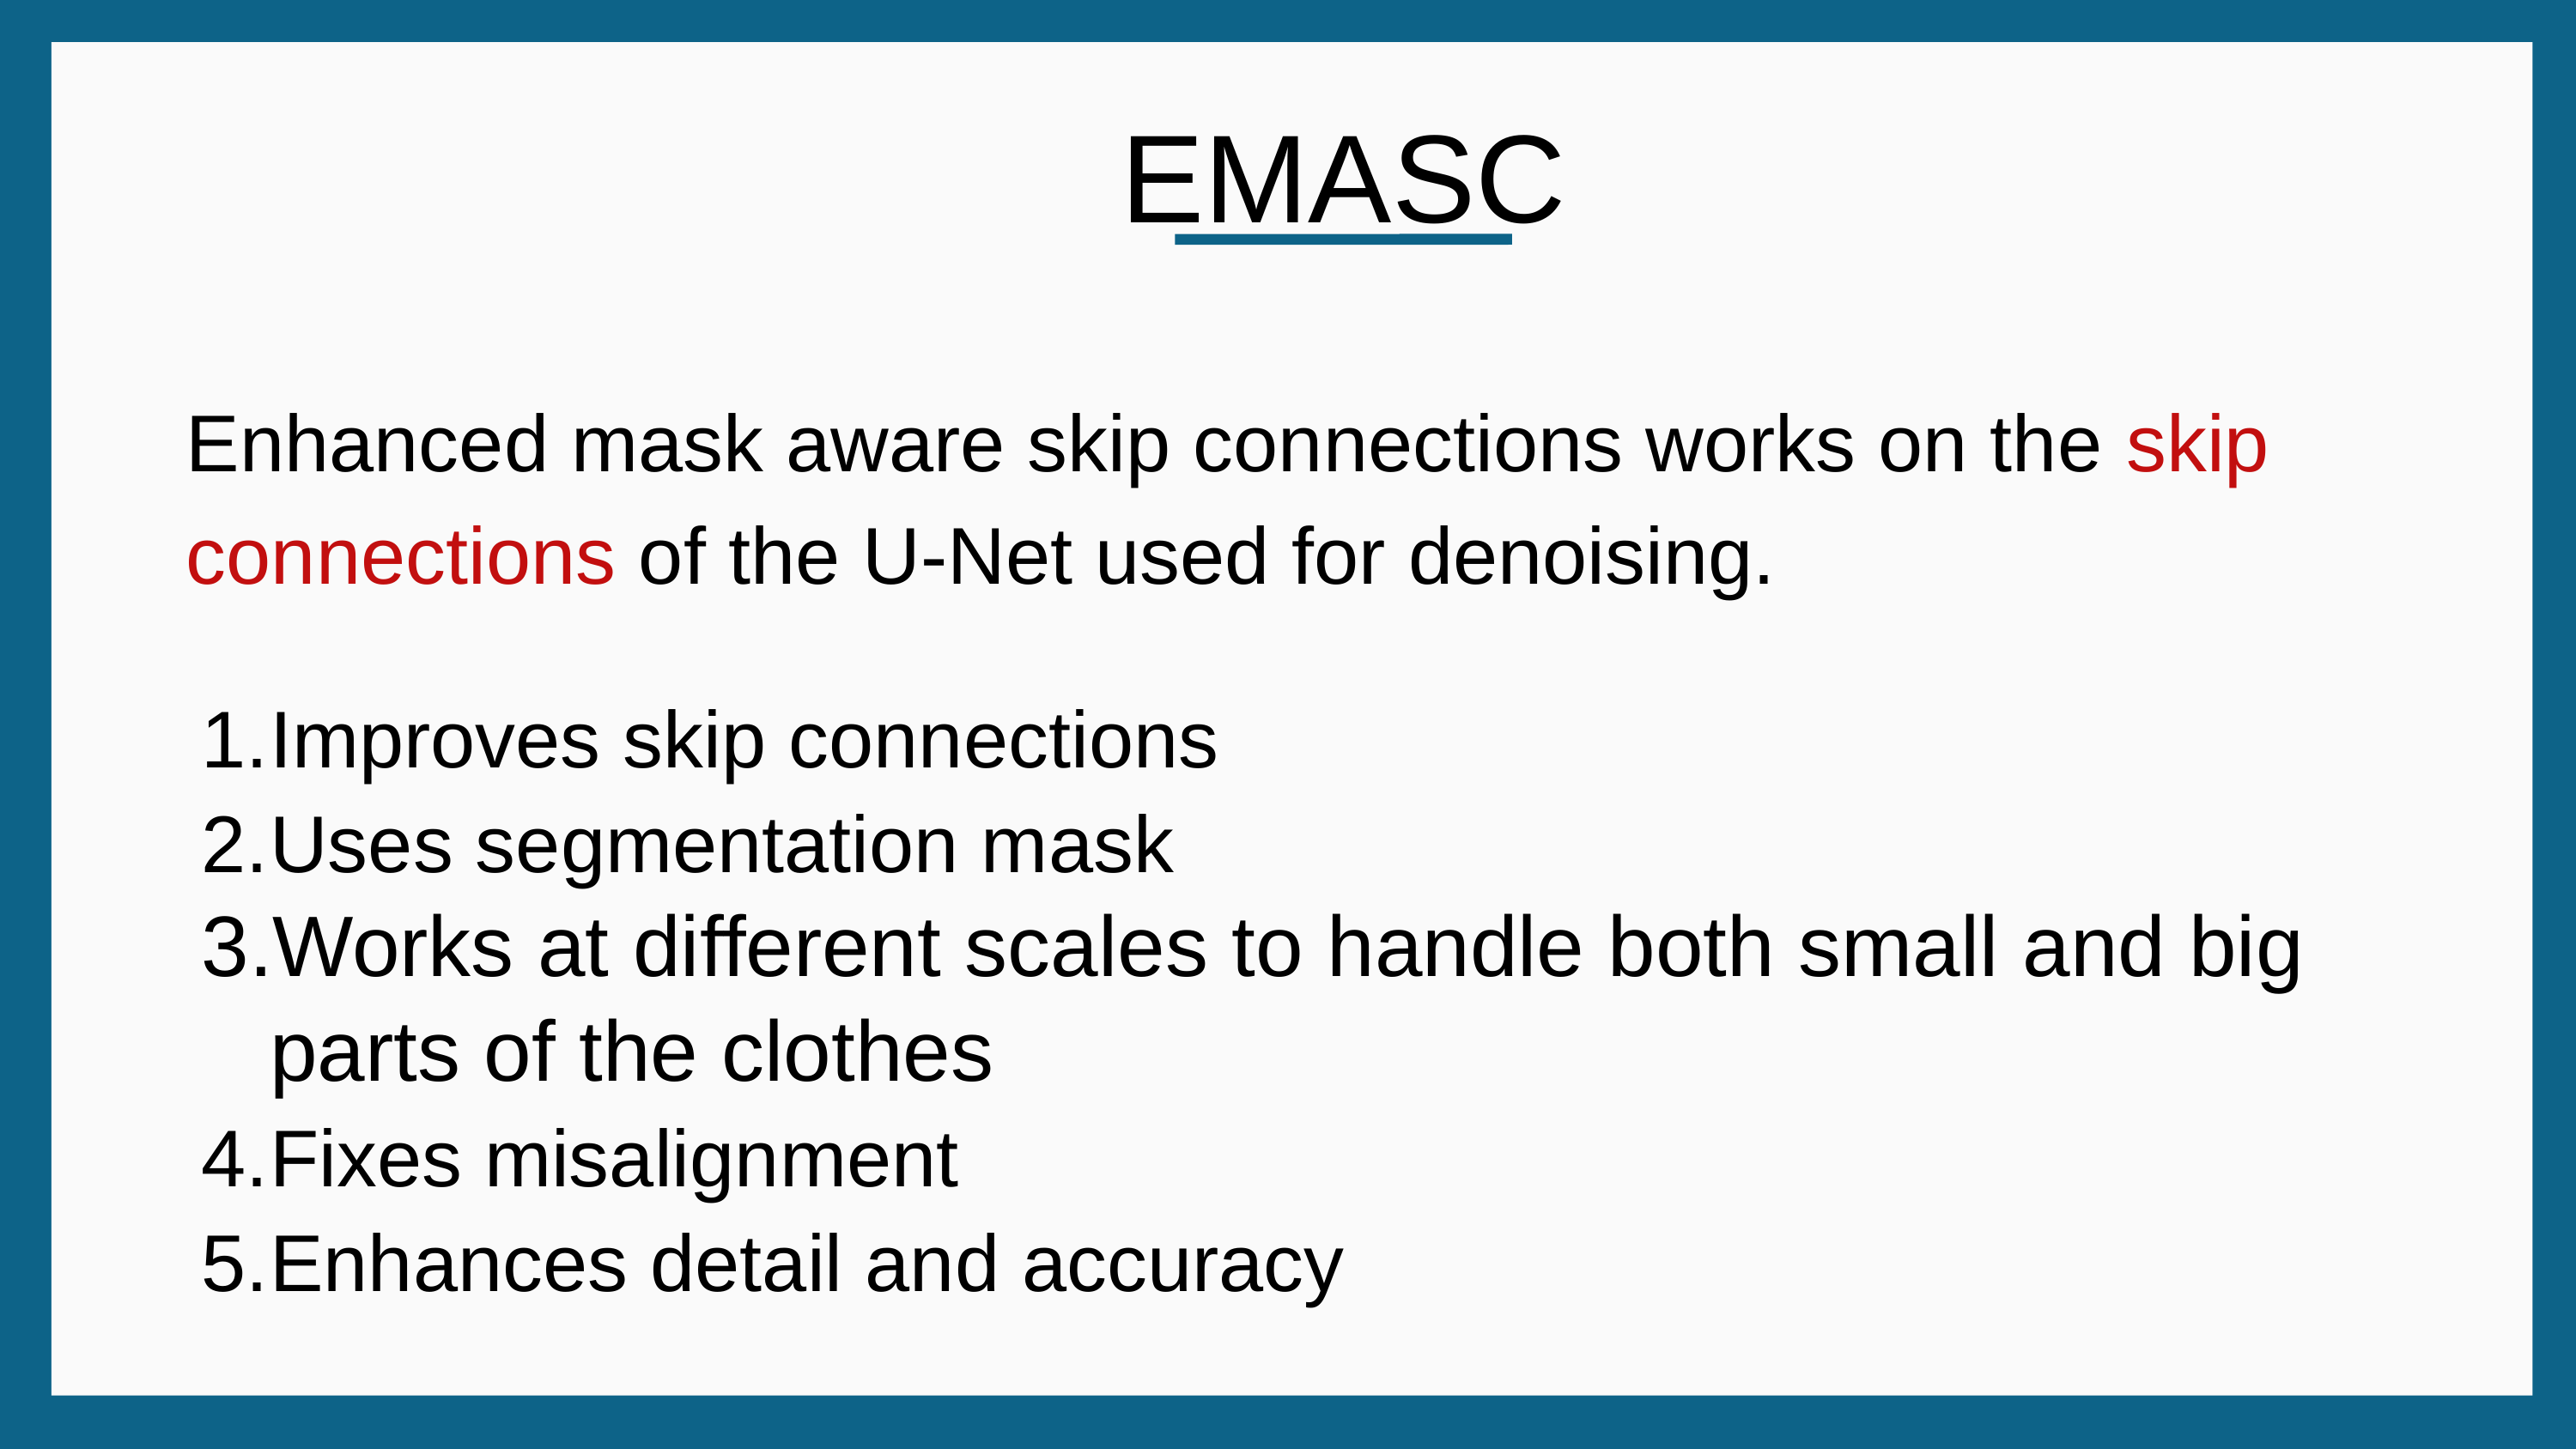

EMASC

Enhanced mask aware skip connections works on the skip connections of the U-Net used for denoising.
Improves skip connections
Uses segmentation mask
Works at different scales to handle both small and big parts of the clothes
Fixes misalignment
Enhances detail and accuracy